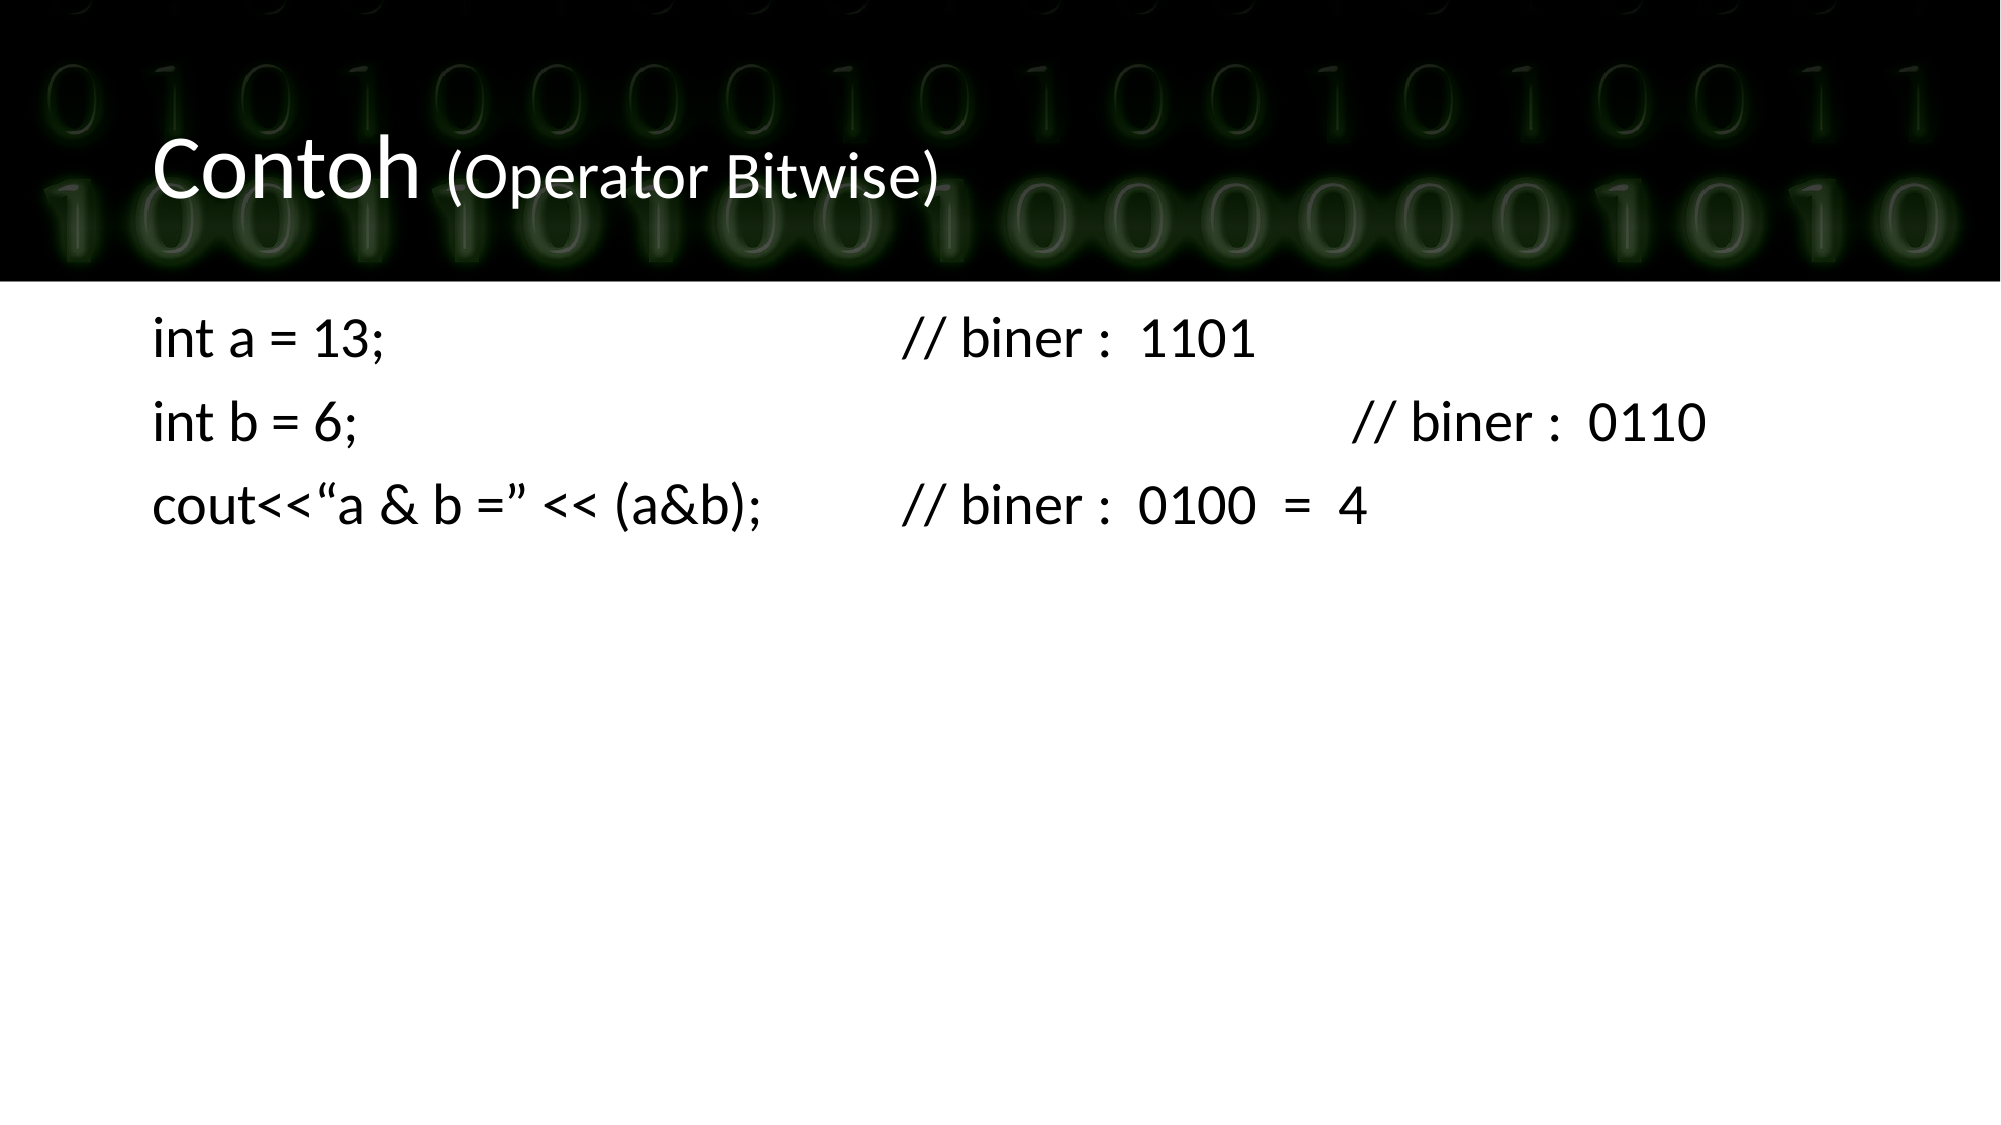

Contoh (Operator Bitwise)
int a = 13;                           		// biner :  1101
int b = 6;							// biner :  0110
cout<<“a & b =” << (a&b); 	// biner :  0100  =  4